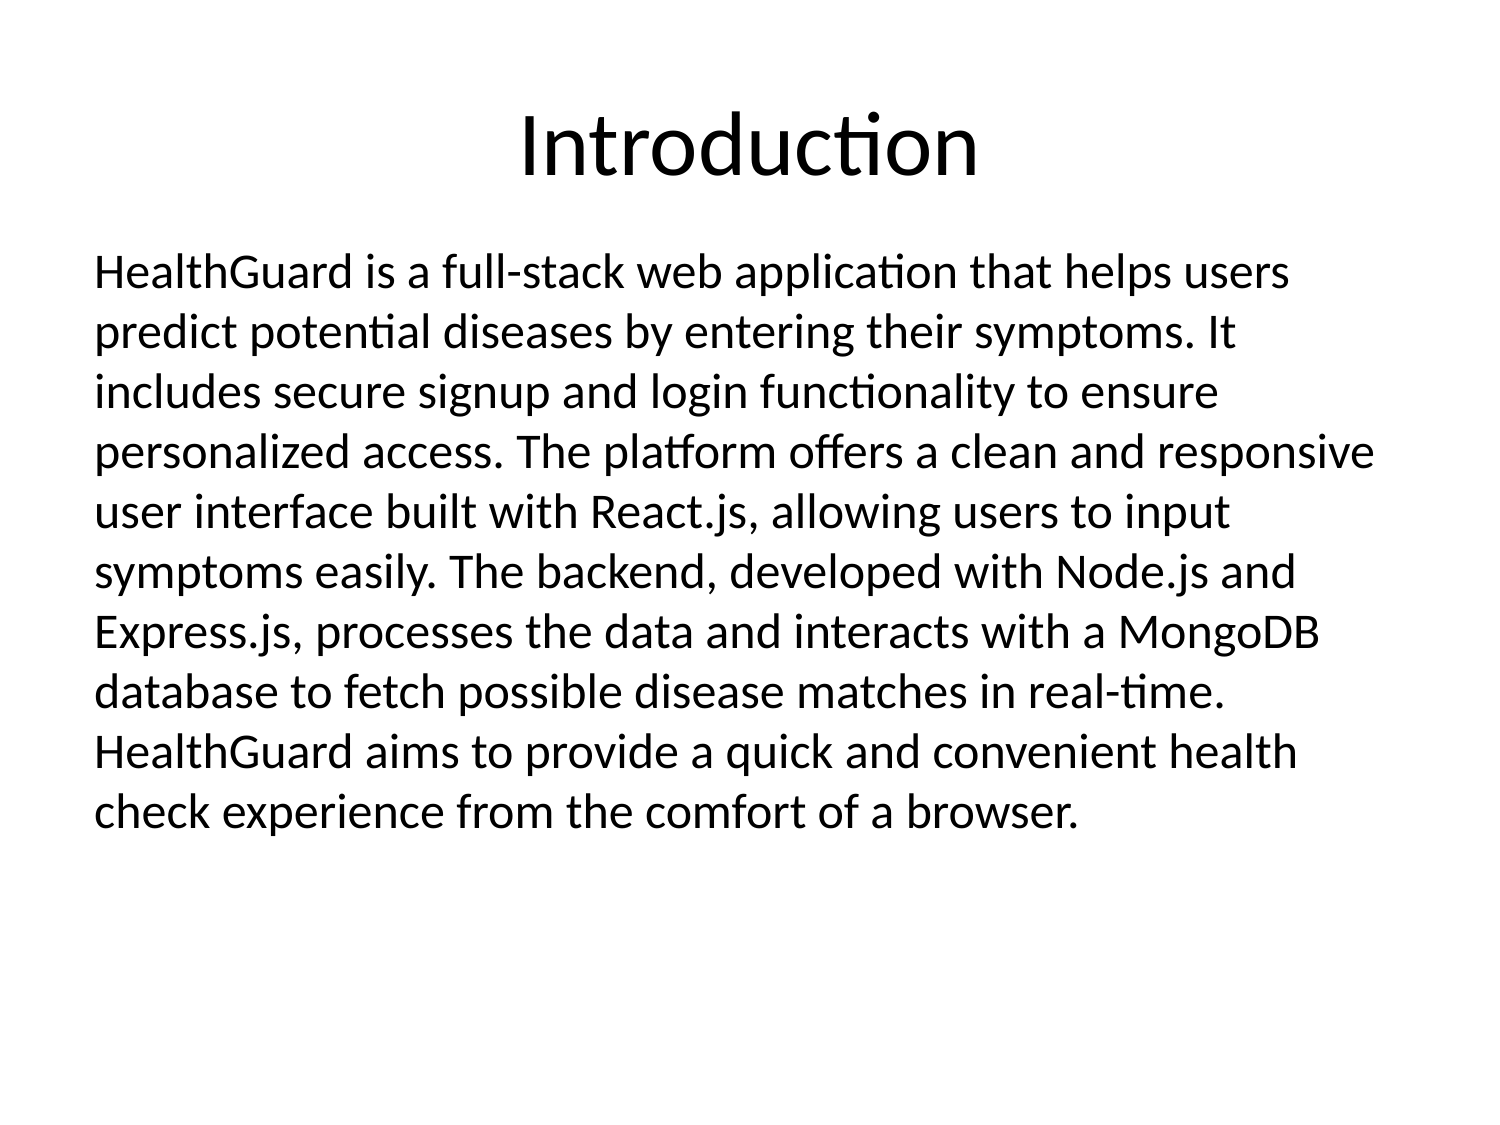

# Introduction
HealthGuard is a full-stack web application that helps users predict potential diseases by entering their symptoms. It includes secure signup and login functionality to ensure personalized access. The platform offers a clean and responsive user interface built with React.js, allowing users to input symptoms easily. The backend, developed with Node.js and Express.js, processes the data and interacts with a MongoDB database to fetch possible disease matches in real-time. HealthGuard aims to provide a quick and convenient health check experience from the comfort of a browser.